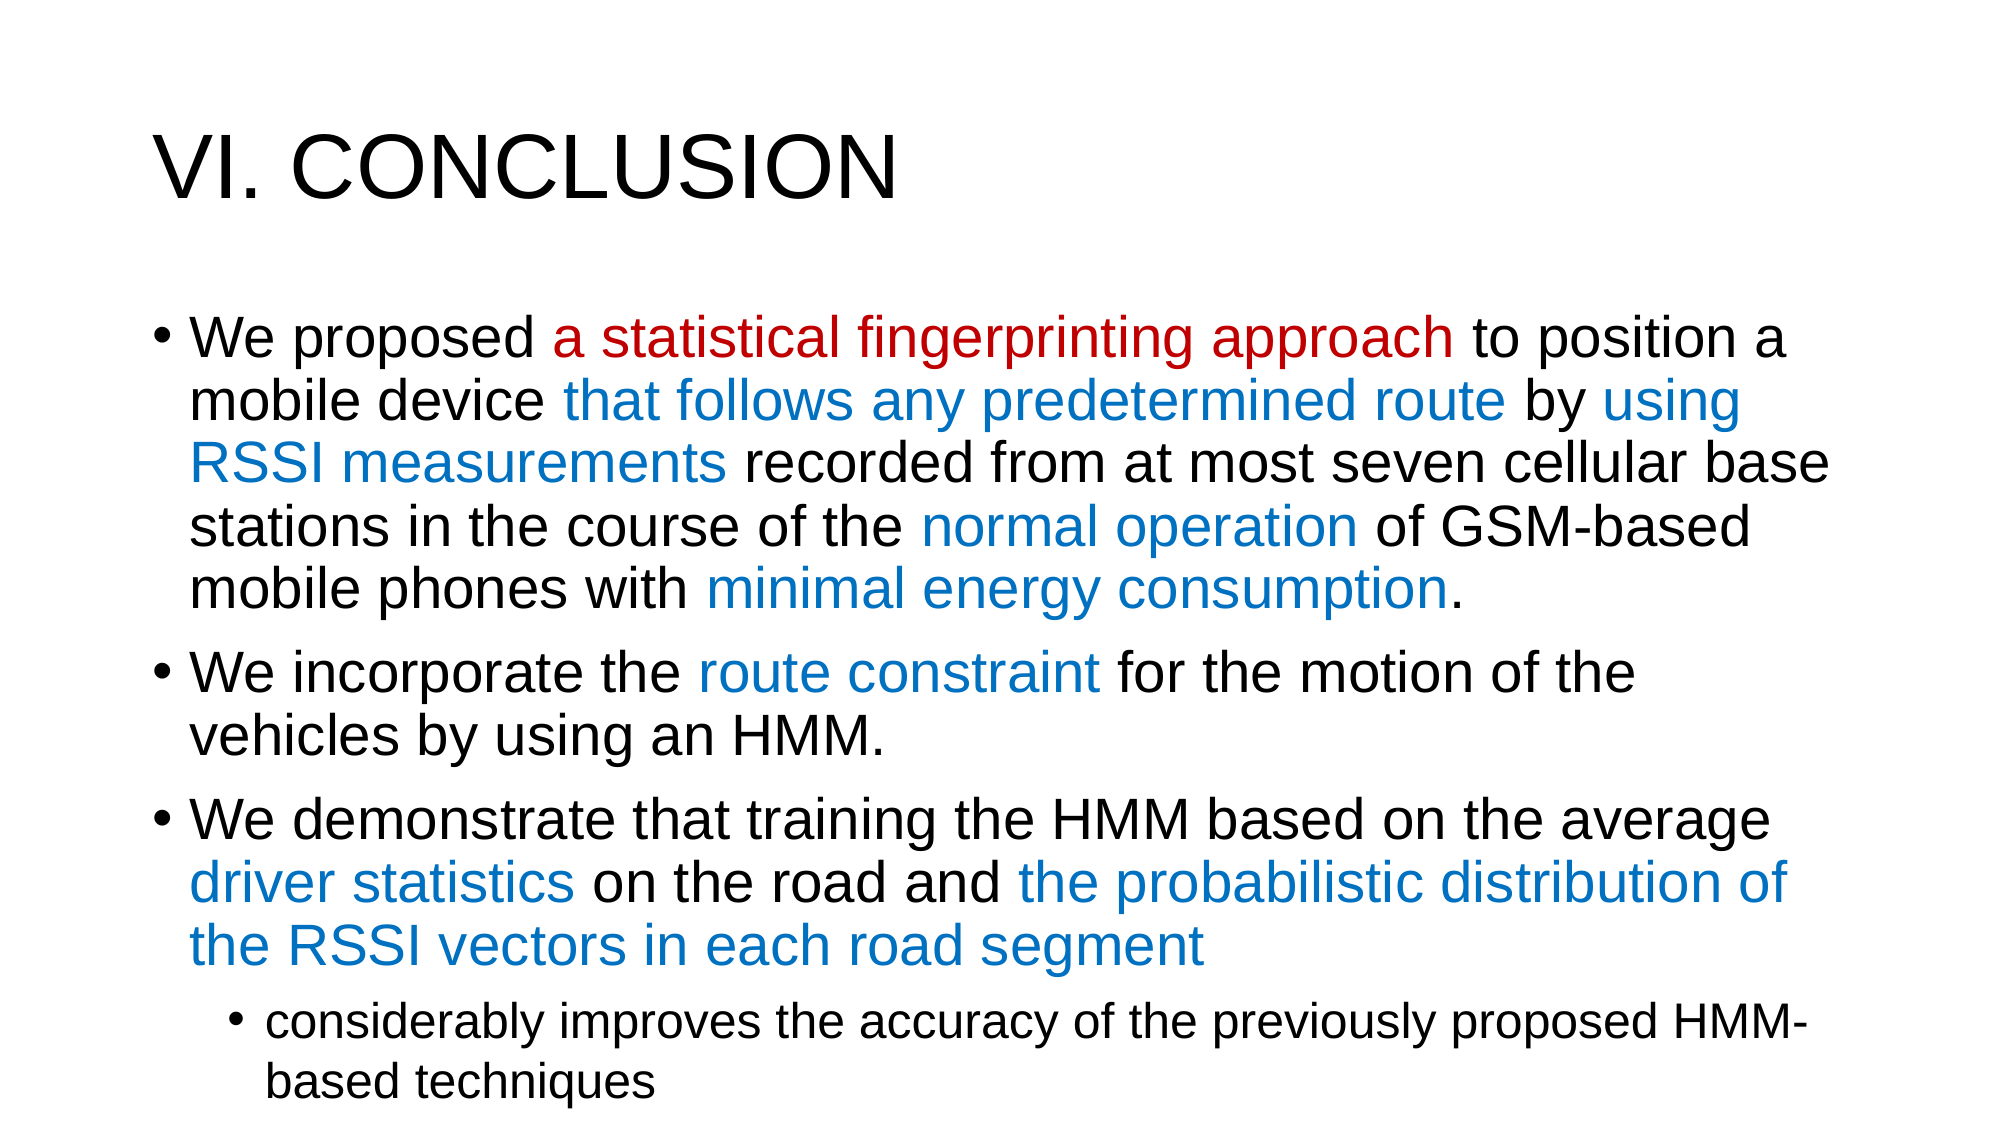

VI. CONCLUSION
We proposed a statistical fingerprinting approach to position a mobile device that follows any predetermined route by using RSSI measurements recorded from at most seven cellular base stations in the course of the normal operation of GSM-based mobile phones with minimal energy consumption.
We incorporate the route constraint for the motion of the vehicles by using an HMM.
We demonstrate that training the HMM based on the average driver statistics on the road and the probabilistic distribution of the RSSI vectors in each road segment
considerably improves the accuracy of the previously proposed HMM-based techniques
and provides localization performance robust over different segment lengths by using extensive cellular data collected in Istanbul, Turkey; Berkeley, CA, USA; and New Delhi, India.